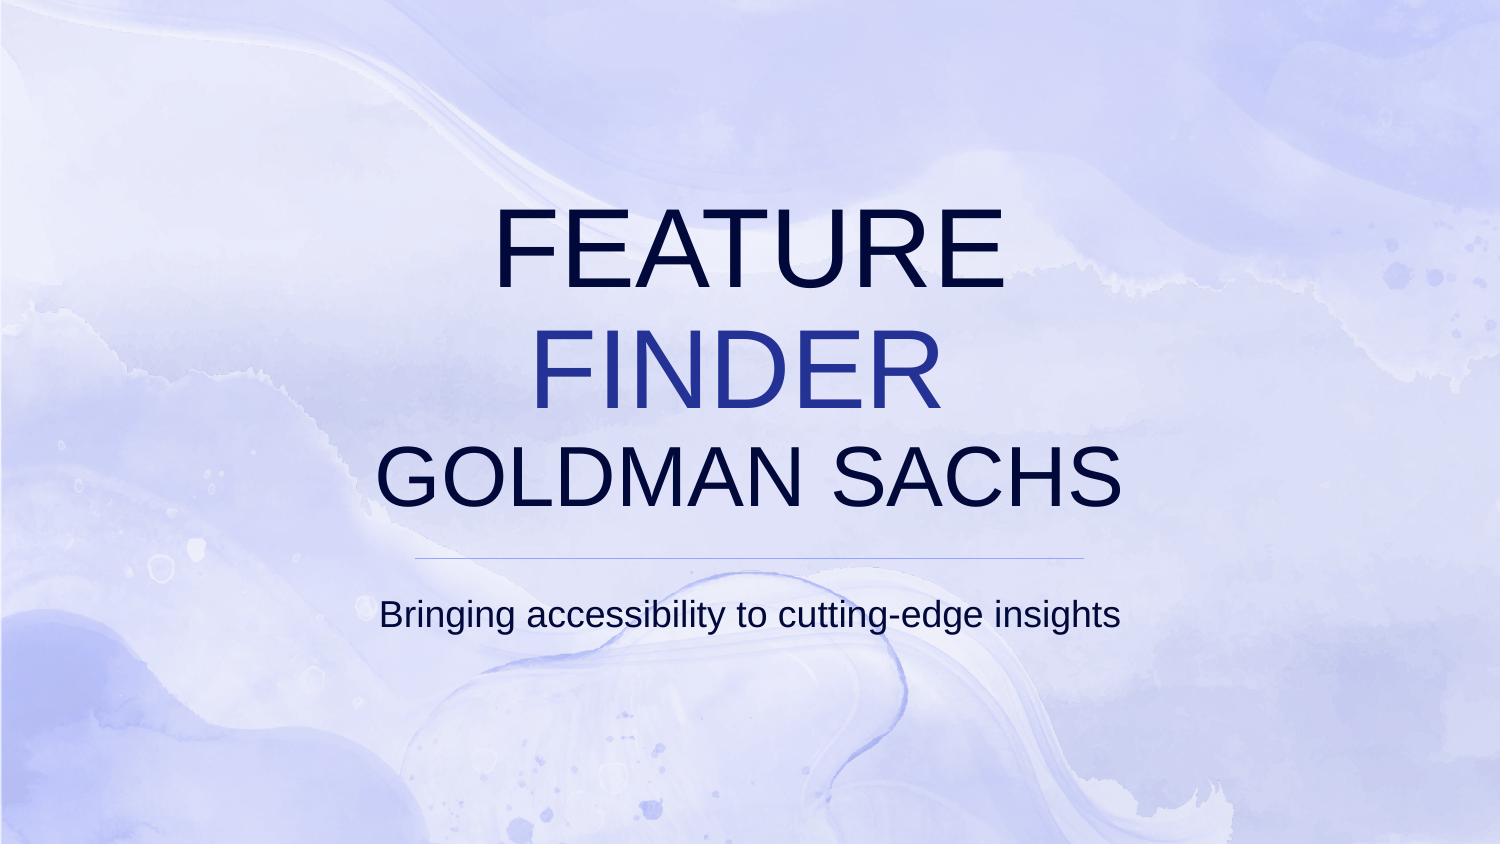

# FEATURE
FINDER
GOLDMAN SACHS
Bringing accessibility to cutting-edge insights